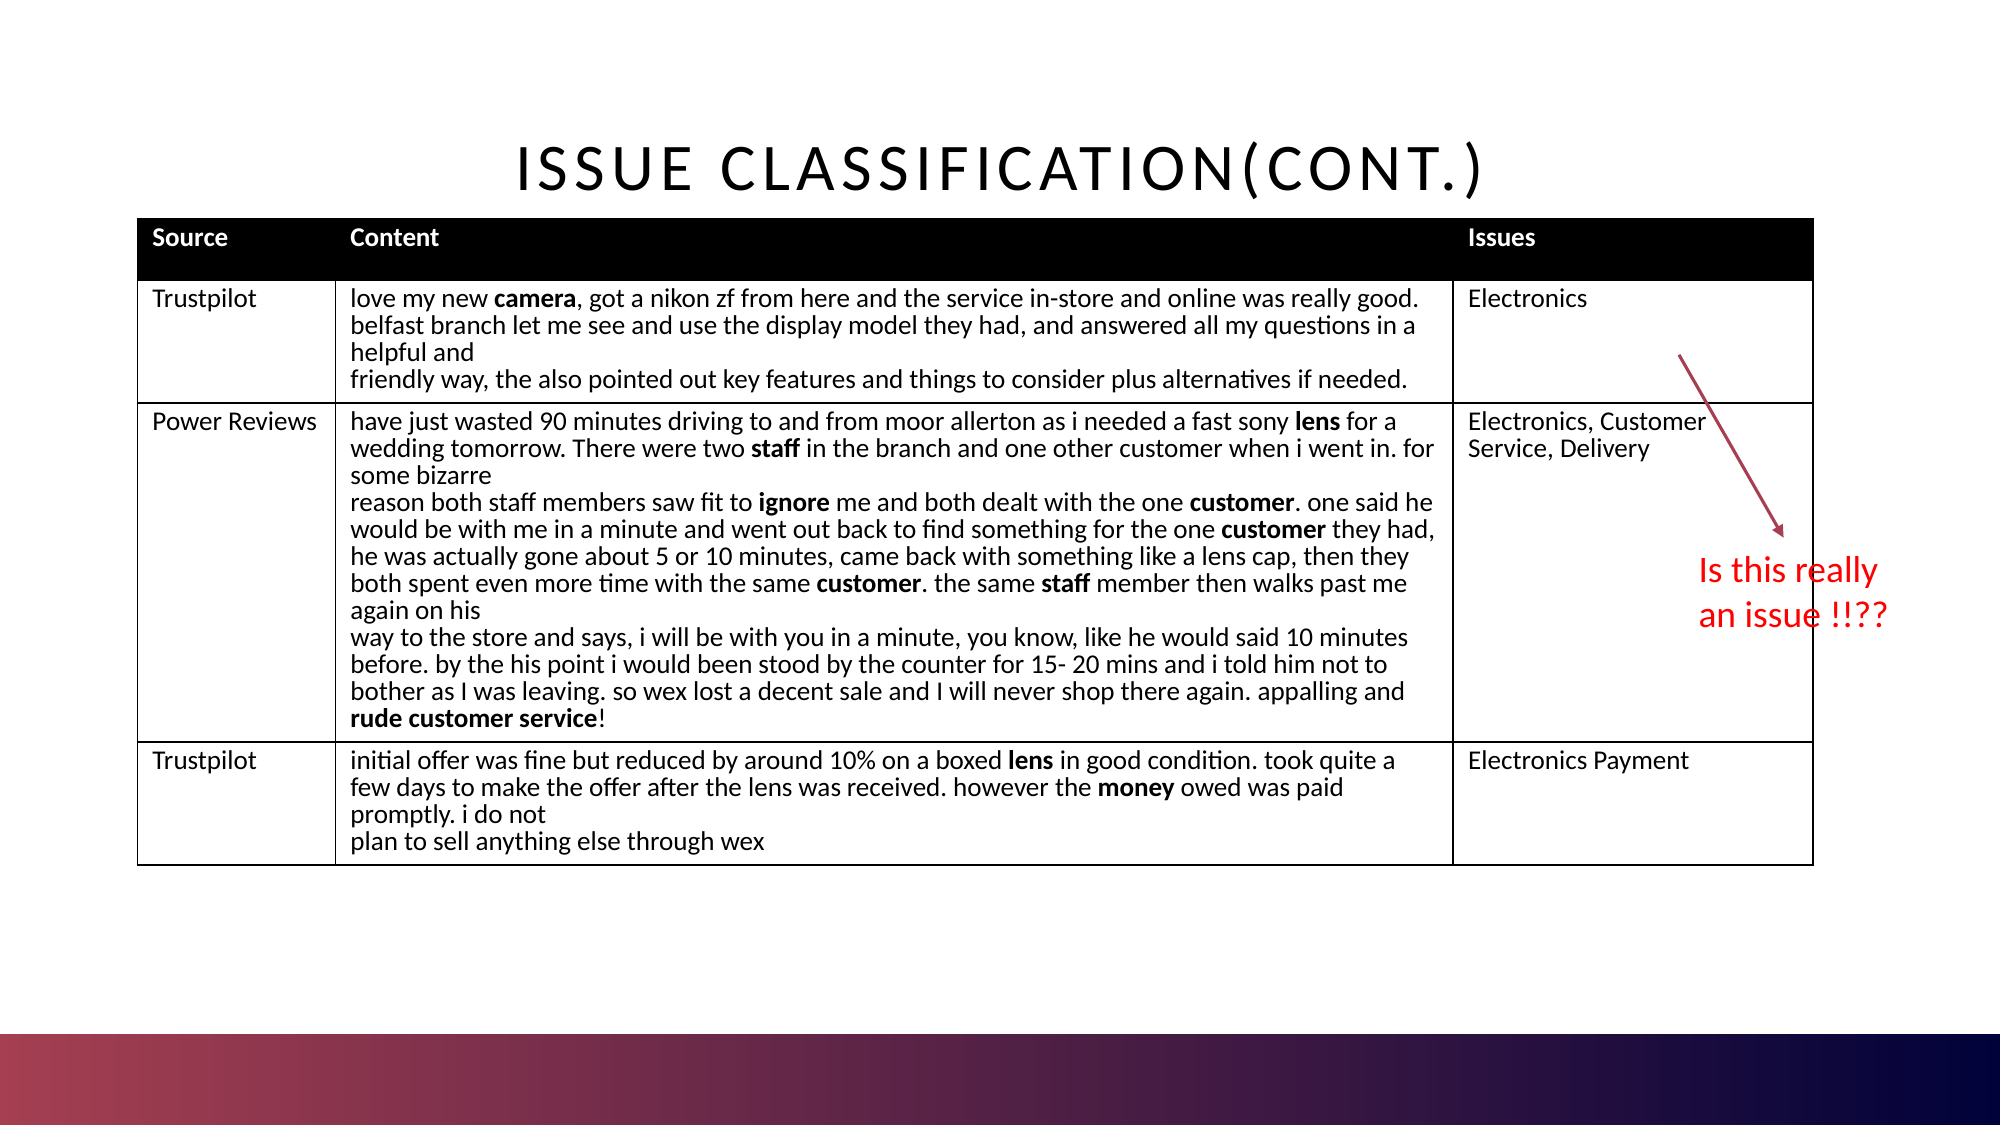

# ISSUE CLASSIFICATION(Cont.)
| Source | Content | Issues |
| --- | --- | --- |
| Trustpilot | love my new camera, got a nikon zf from here and the service in-store and online was really good. belfast branch let me see and use the display model they had, and answered all my questions in a helpful and friendly way, the also pointed out key features and things to consider plus alternatives if needed. | Electronics |
| Power Reviews | have just wasted 90 minutes driving to and from moor allerton as i needed a fast sony lens for a wedding tomorrow. There were two staff in the branch and one other customer when i went in. for some bizarre reason both staff members saw fit to ignore me and both dealt with the one customer. one said he would be with me in a minute and went out back to find something for the one customer they had, he was actually gone about 5 or 10 minutes, came back with something like a lens cap, then they both spent even more time with the same customer. the same staff member then walks past me again on his way to the store and says, i will be with you in a minute, you know, like he would said 10 minutes before. by the his point i would been stood by the counter for 15- 20 mins and i told him not to bother as I was leaving. so wex lost a decent sale and I will never shop there again. appalling and rude customer service! | Electronics, Customer Service, Delivery |
| Trustpilot | initial offer was fine but reduced by around 10% on a boxed lens in good condition. took quite a few days to make the offer after the lens was received. however the money owed was paid promptly. i do not plan to sell anything else through wex | Electronics Payment |
Is this really
an issue !!??